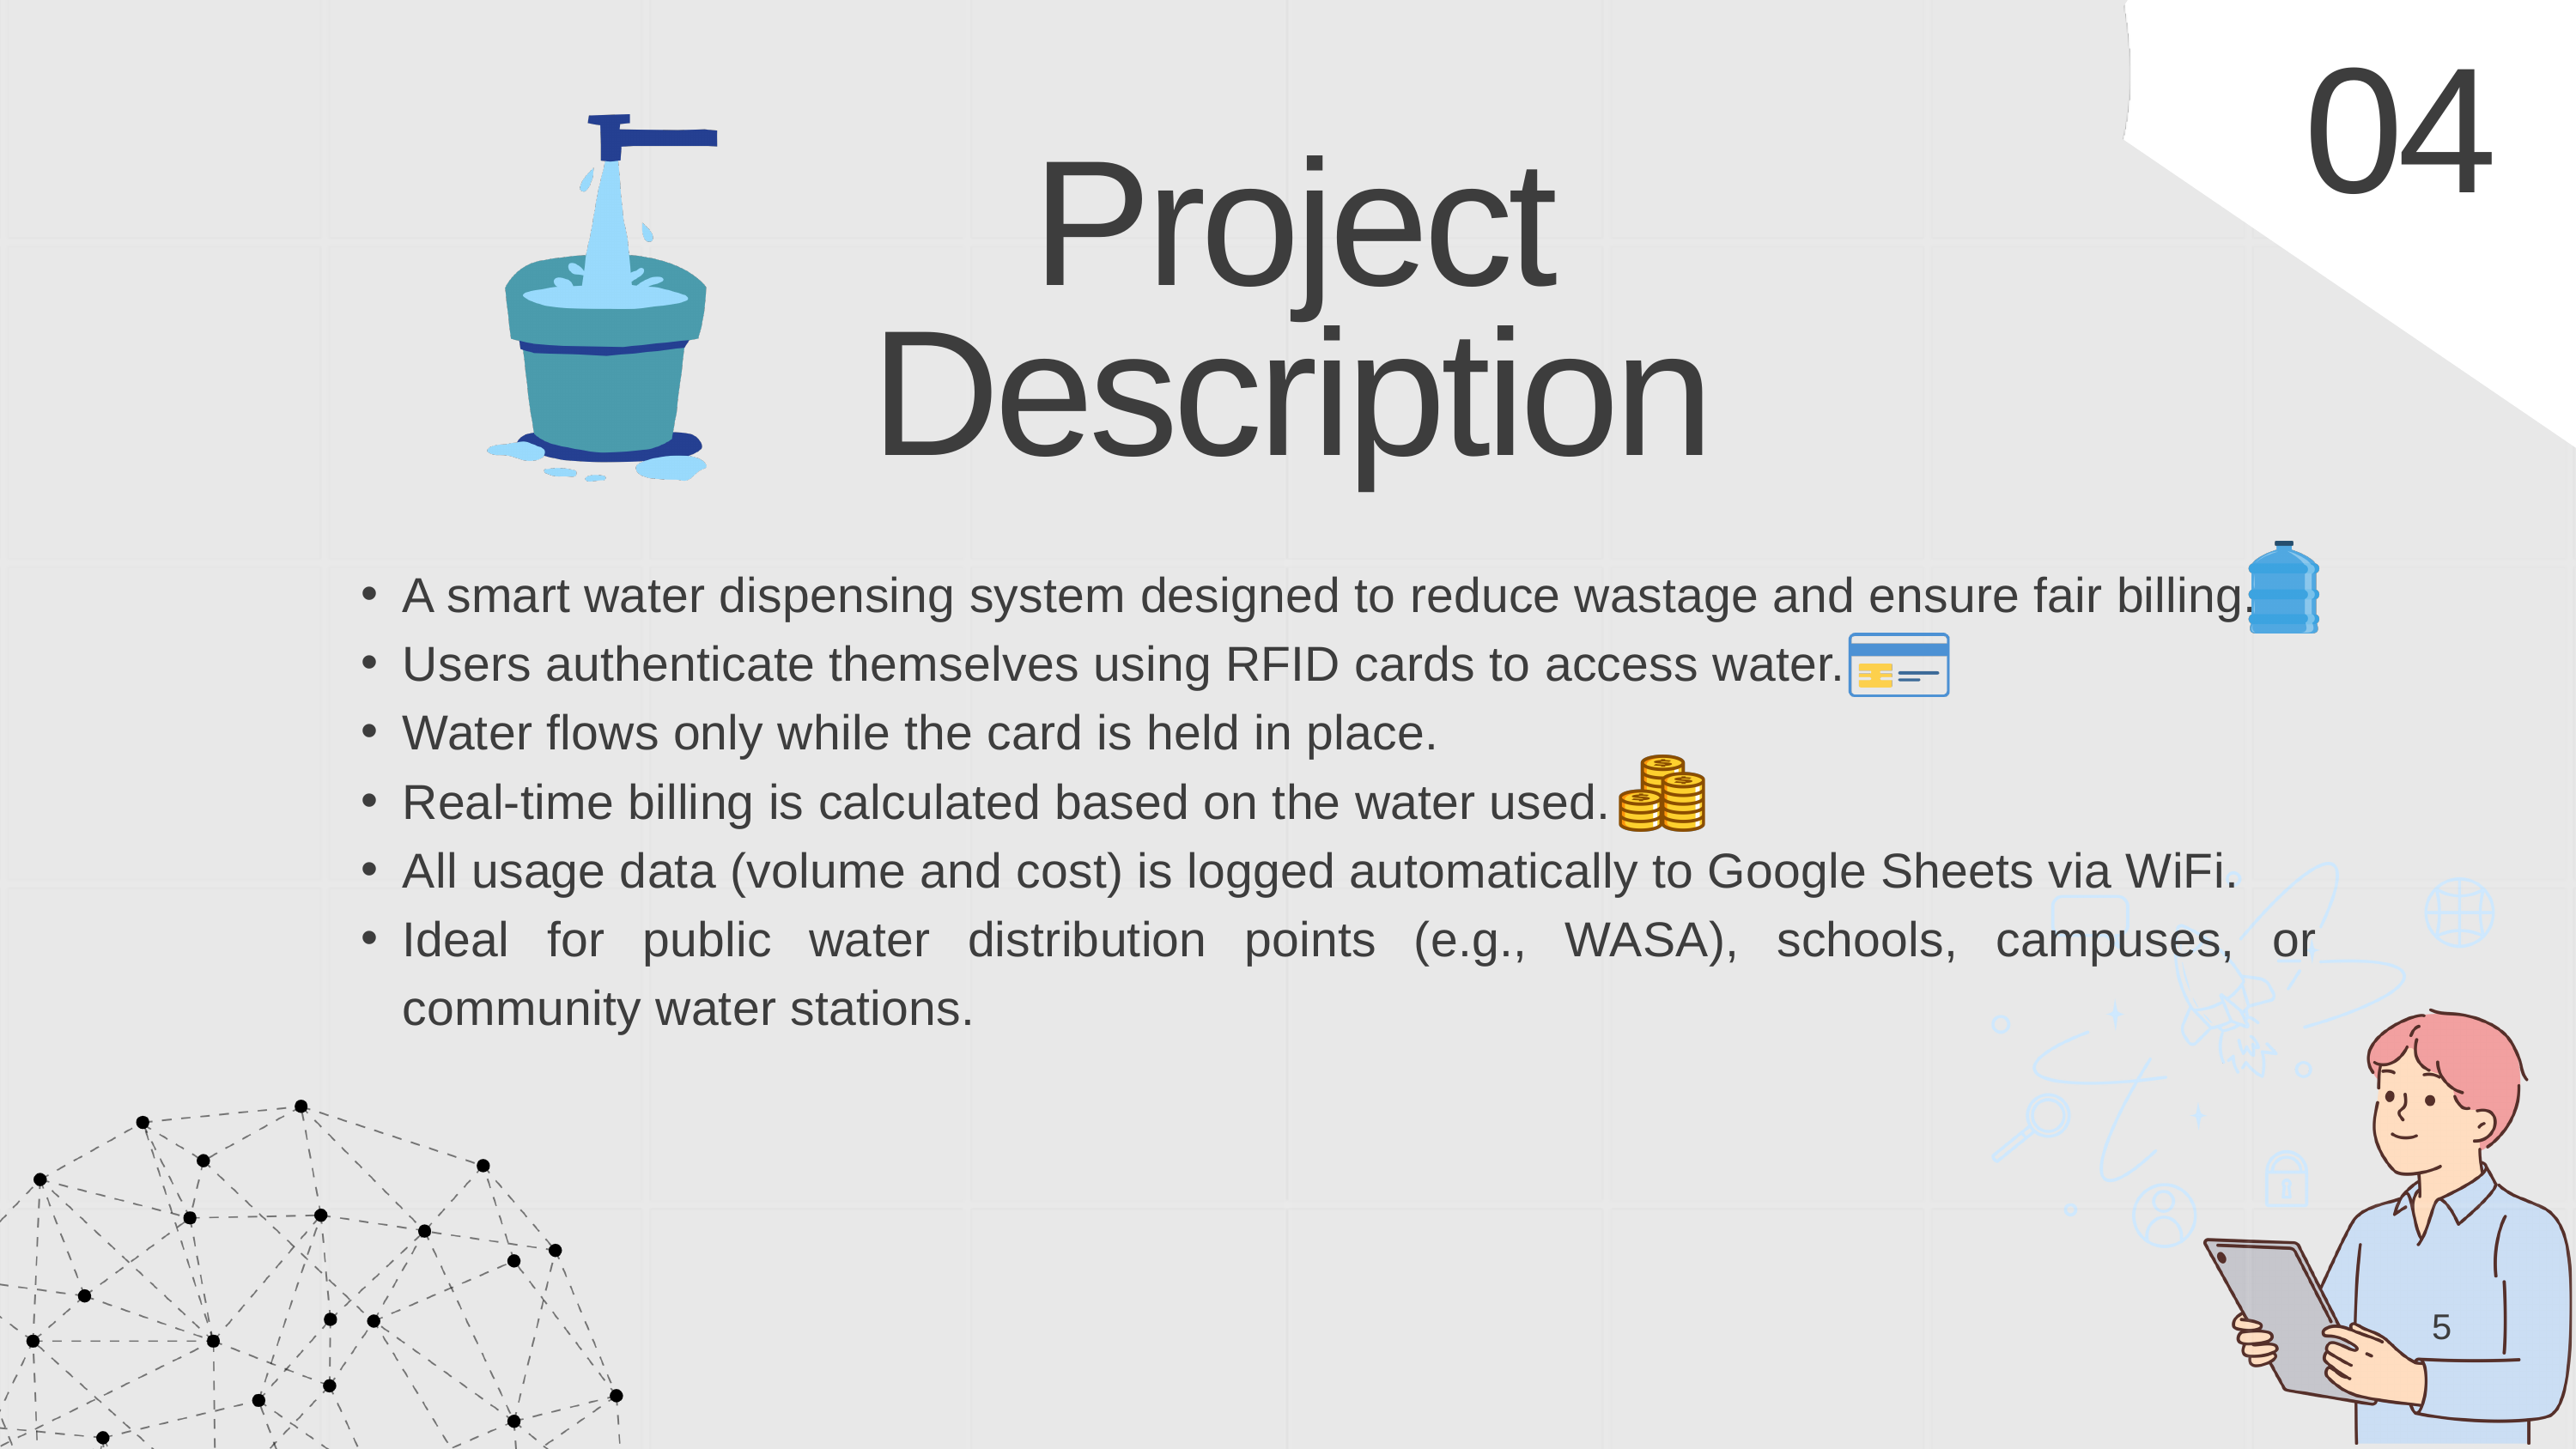

04

Project Description

A smart water dispensing system designed to reduce wastage and ensure fair billing.
Users authenticate themselves using RFID cards to access water.
Water flows only while the card is held in place.
Real-time billing is calculated based on the water used.
All usage data (volume and cost) is logged automatically to Google Sheets via WiFi.
Ideal for public water distribution points (e.g., WASA), schools, campuses, or community water stations.

5